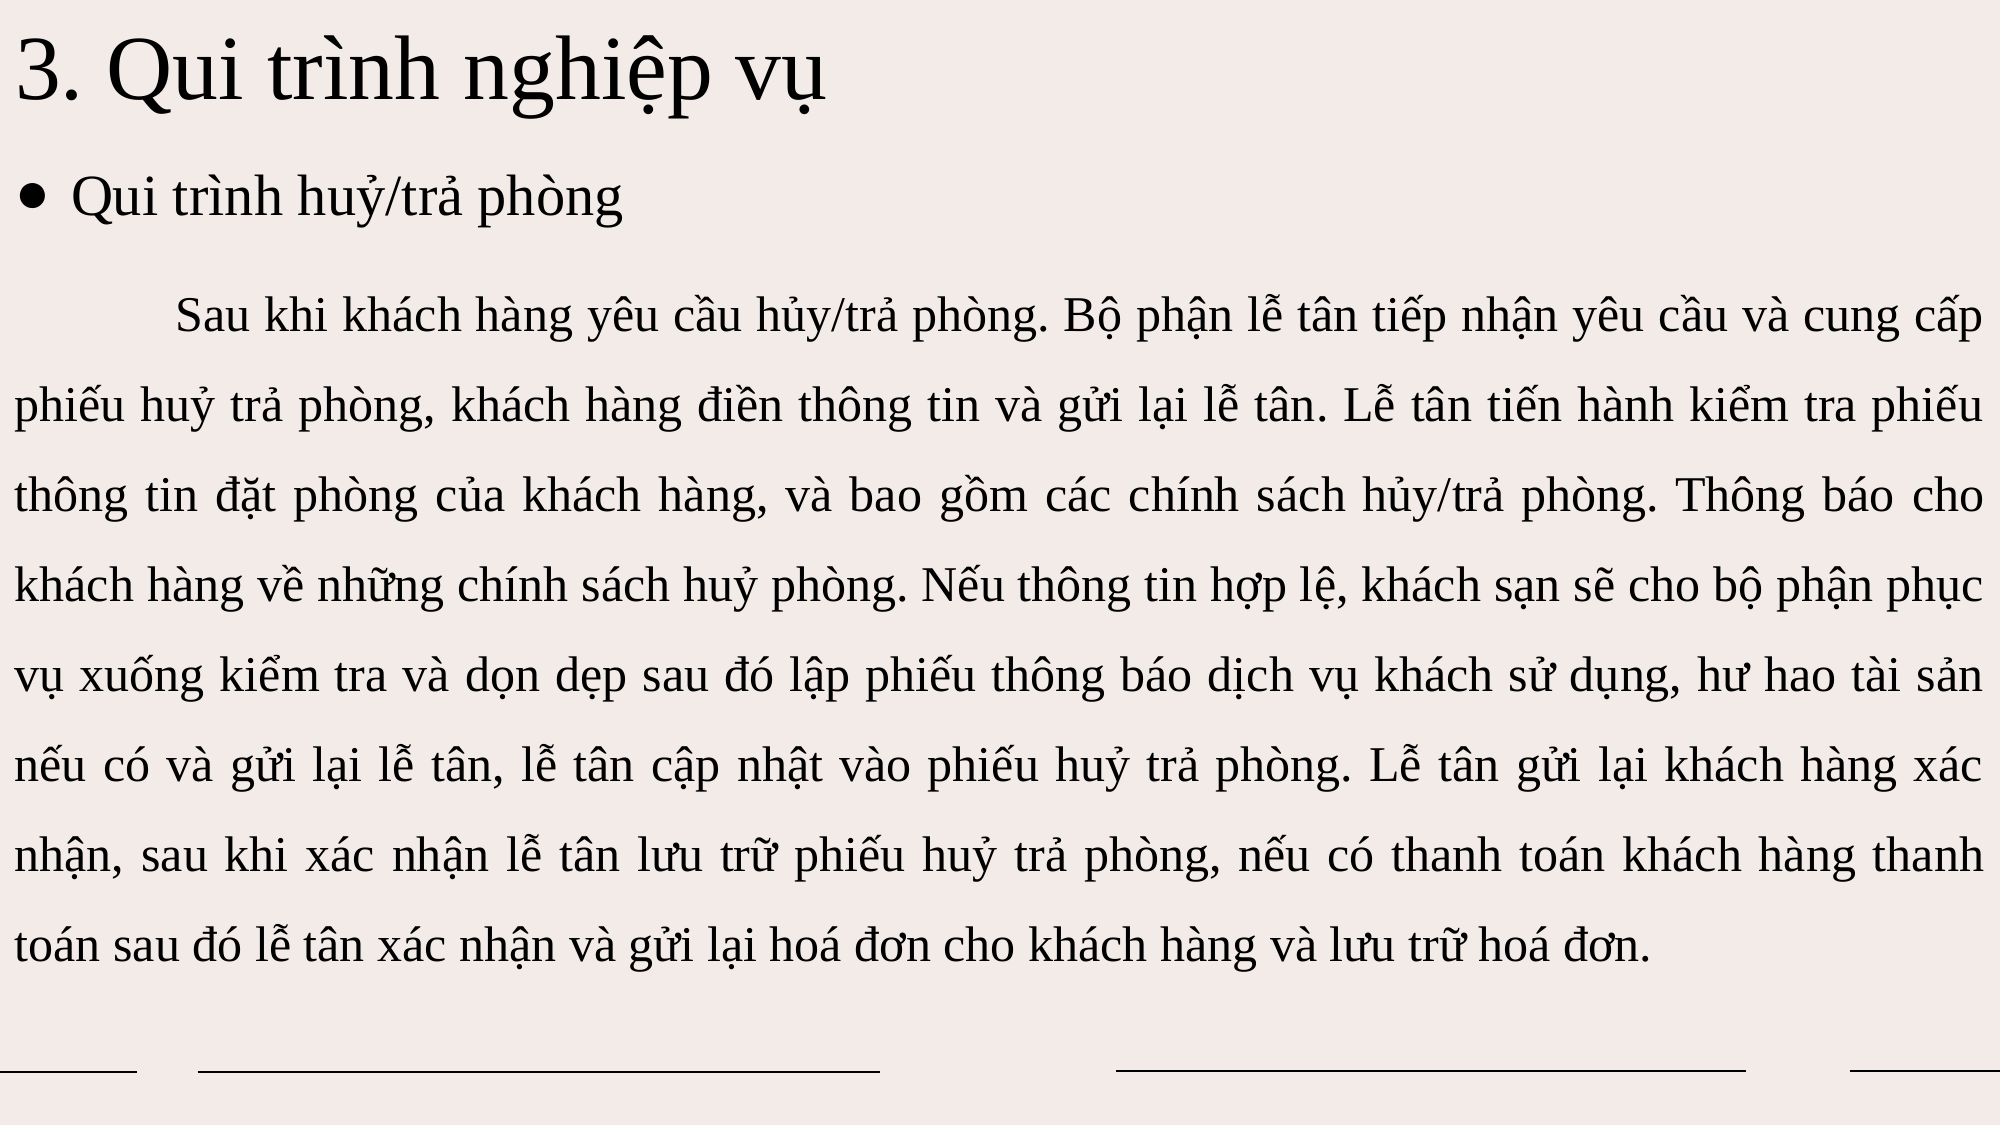

# 3. Qui trình nghiệp vụ
Qui trình huỷ/trả phòng
	 Sau khi khách hàng yêu cầu hủy/trả phòng. Bộ phận lễ tân tiếp nhận yêu cầu và cung cấp phiếu huỷ trả phòng, khách hàng điền thông tin và gửi lại lễ tân. Lễ tân tiến hành kiểm tra phiếu thông tin đặt phòng của khách hàng, và bao gồm các chính sách hủy/trả phòng. Thông báo cho khách hàng về những chính sách huỷ phòng. Nếu thông tin hợp lệ, khách sạn sẽ cho bộ phận phục vụ xuống kiểm tra và dọn dẹp sau đó lập phiếu thông báo dịch vụ khách sử dụng, hư hao tài sản nếu có và gửi lại lễ tân, lễ tân cập nhật vào phiếu huỷ trả phòng. Lễ tân gửi lại khách hàng xác nhận, sau khi xác nhận lễ tân lưu trữ phiếu huỷ trả phòng, nếu có thanh toán khách hàng thanh toán sau đó lễ tân xác nhận và gửi lại hoá đơn cho khách hàng và lưu trữ hoá đơn.